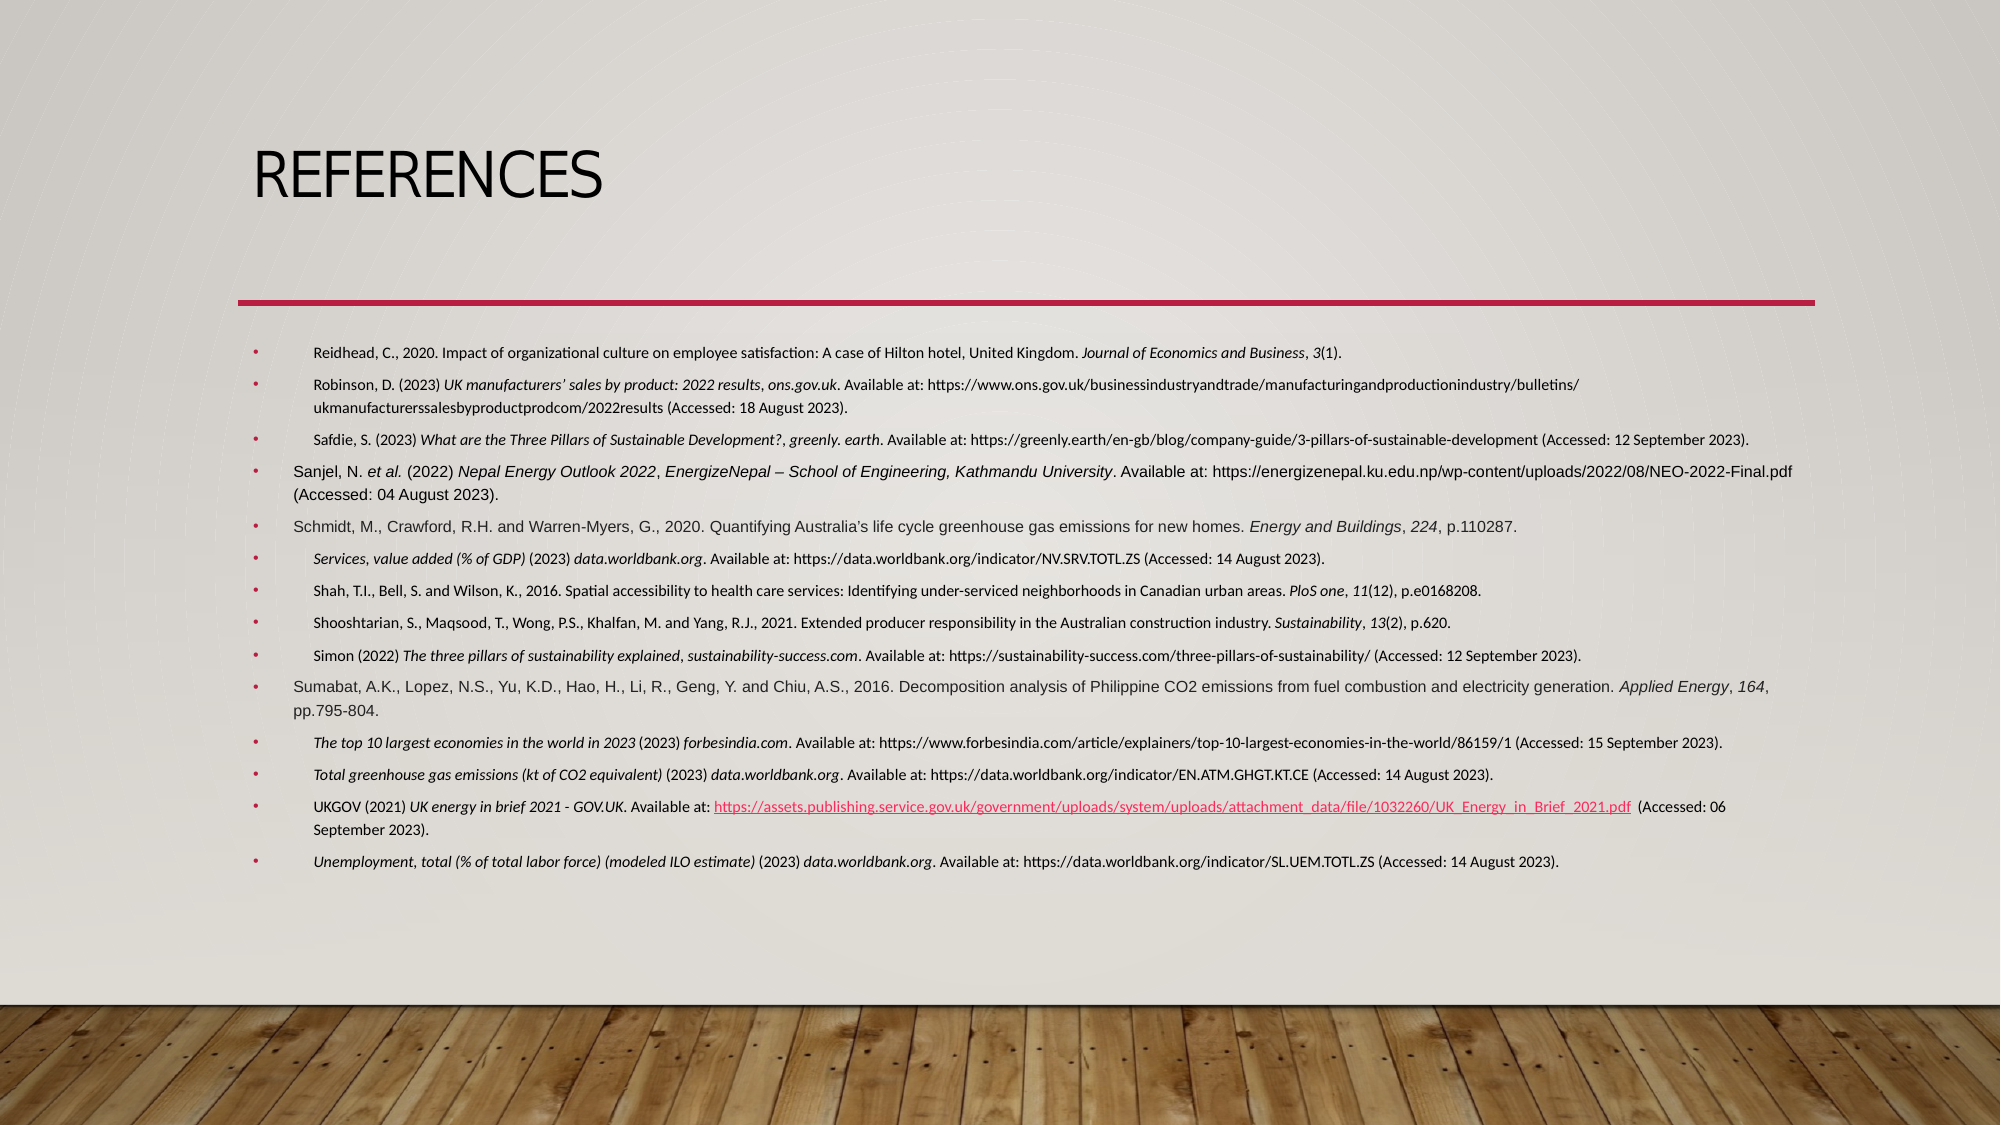

# references
Reidhead, C., 2020. Impact of organizational culture on employee satisfaction: A case of Hilton hotel, United Kingdom. Journal of Economics and Business, 3(1).
Robinson, D. (2023) UK manufacturers’ sales by product: 2022 results, ons.gov.uk. Available at: https://www.ons.gov.uk/businessindustryandtrade/manufacturingandproductionindustry/bulletins/ukmanufacturerssalesbyproductprodcom/2022results (Accessed: 18 August 2023).
Safdie, S. (2023) What are the Three Pillars of Sustainable Development?, greenly. earth. Available at: https://greenly.earth/en-gb/blog/company-guide/3-pillars-of-sustainable-development (Accessed: 12 September 2023).
Sanjel, N. et al. (2022) Nepal Energy Outlook 2022, EnergizeNepal – School of Engineering, Kathmandu University. Available at: https://energizenepal.ku.edu.np/wp-content/uploads/2022/08/NEO-2022-Final.pdf (Accessed: 04 August 2023).
Schmidt, M., Crawford, R.H. and Warren-Myers, G., 2020. Quantifying Australia’s life cycle greenhouse gas emissions for new homes. Energy and Buildings, 224, p.110287.
Services, value added (% of GDP) (2023) data.worldbank.org. Available at: https://data.worldbank.org/indicator/NV.SRV.TOTL.ZS (Accessed: 14 August 2023).
Shah, T.I., Bell, S. and Wilson, K., 2016. Spatial accessibility to health care services: Identifying under-serviced neighborhoods in Canadian urban areas. PloS one, 11(12), p.e0168208.
Shooshtarian, S., Maqsood, T., Wong, P.S., Khalfan, M. and Yang, R.J., 2021. Extended producer responsibility in the Australian construction industry. Sustainability, 13(2), p.620.
Simon (2022) The three pillars of sustainability explained, sustainability-success.com. Available at: https://sustainability-success.com/three-pillars-of-sustainability/ (Accessed: 12 September 2023).
Sumabat, A.K., Lopez, N.S., Yu, K.D., Hao, H., Li, R., Geng, Y. and Chiu, A.S., 2016. Decomposition analysis of Philippine CO2 emissions from fuel combustion and electricity generation. Applied Energy, 164, pp.795-804.
The top 10 largest economies in the world in 2023 (2023) forbesindia.com. Available at: https://www.forbesindia.com/article/explainers/top-10-largest-economies-in-the-world/86159/1 (Accessed: 15 September 2023).
Total greenhouse gas emissions (kt of CO2 equivalent) (2023) data.worldbank.org. Available at: https://data.worldbank.org/indicator/EN.ATM.GHGT.KT.CE (Accessed: 14 August 2023).
UKGOV (2021) UK energy in brief 2021 - GOV.UK. Available at: https://assets.publishing.service.gov.uk/government/uploads/system/uploads/attachment_data/file/1032260/UK_Energy_in_Brief_2021.pdf  (Accessed: 06 September 2023).
Unemployment, total (% of total labor force) (modeled ILO estimate) (2023) data.worldbank.org. Available at: https://data.worldbank.org/indicator/SL.UEM.TOTL.ZS (Accessed: 14 August 2023).